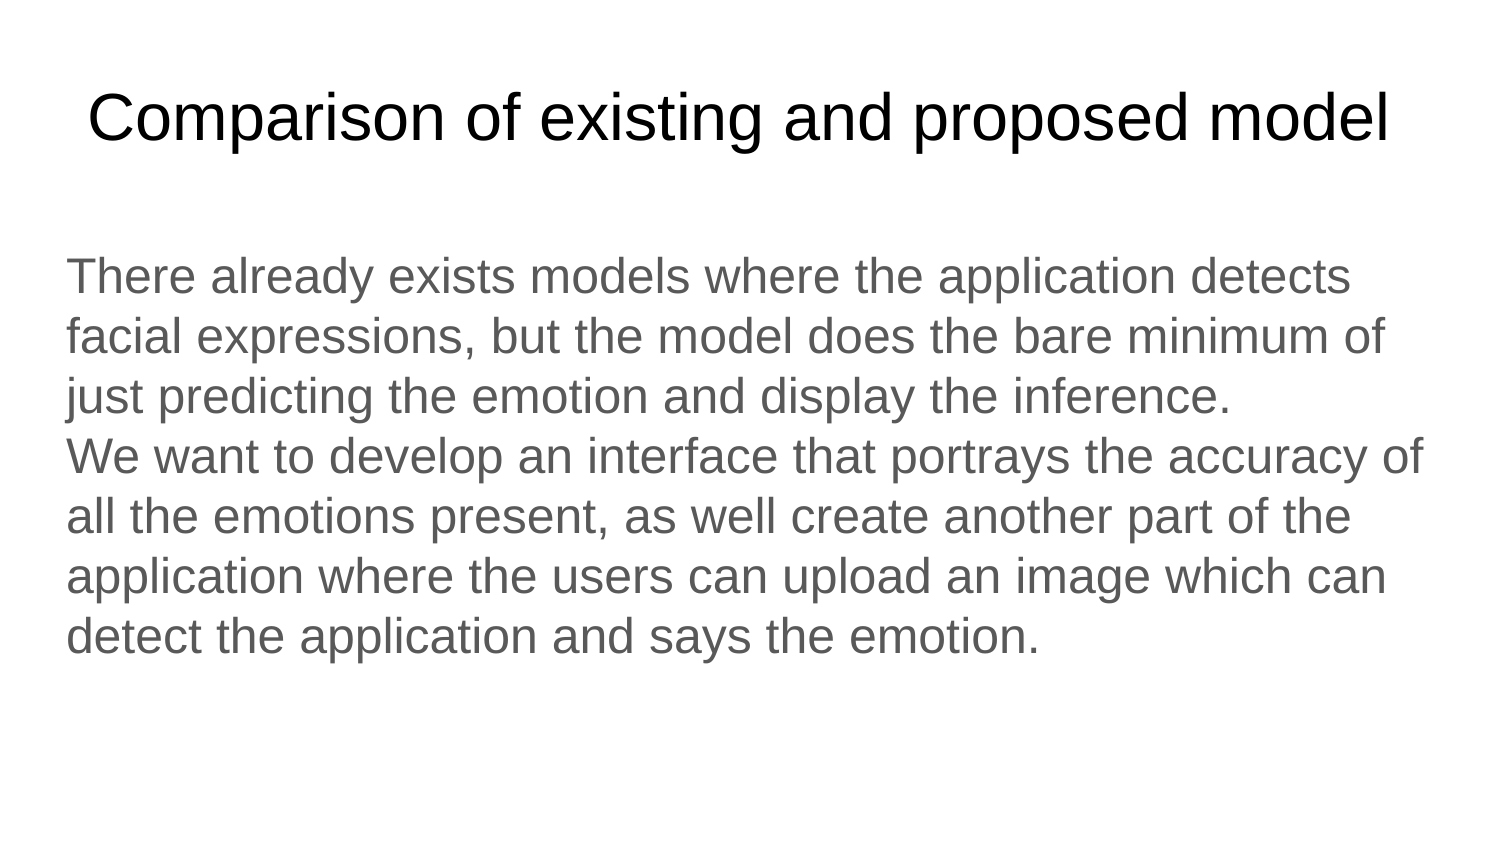

# Comparison of existing and proposed model
There already exists models where the application detects facial expressions, but the model does the bare minimum of just predicting the emotion and display the inference.
We want to develop an interface that portrays the accuracy of all the emotions present, as well create another part of the application where the users can upload an image which can detect the application and says the emotion.